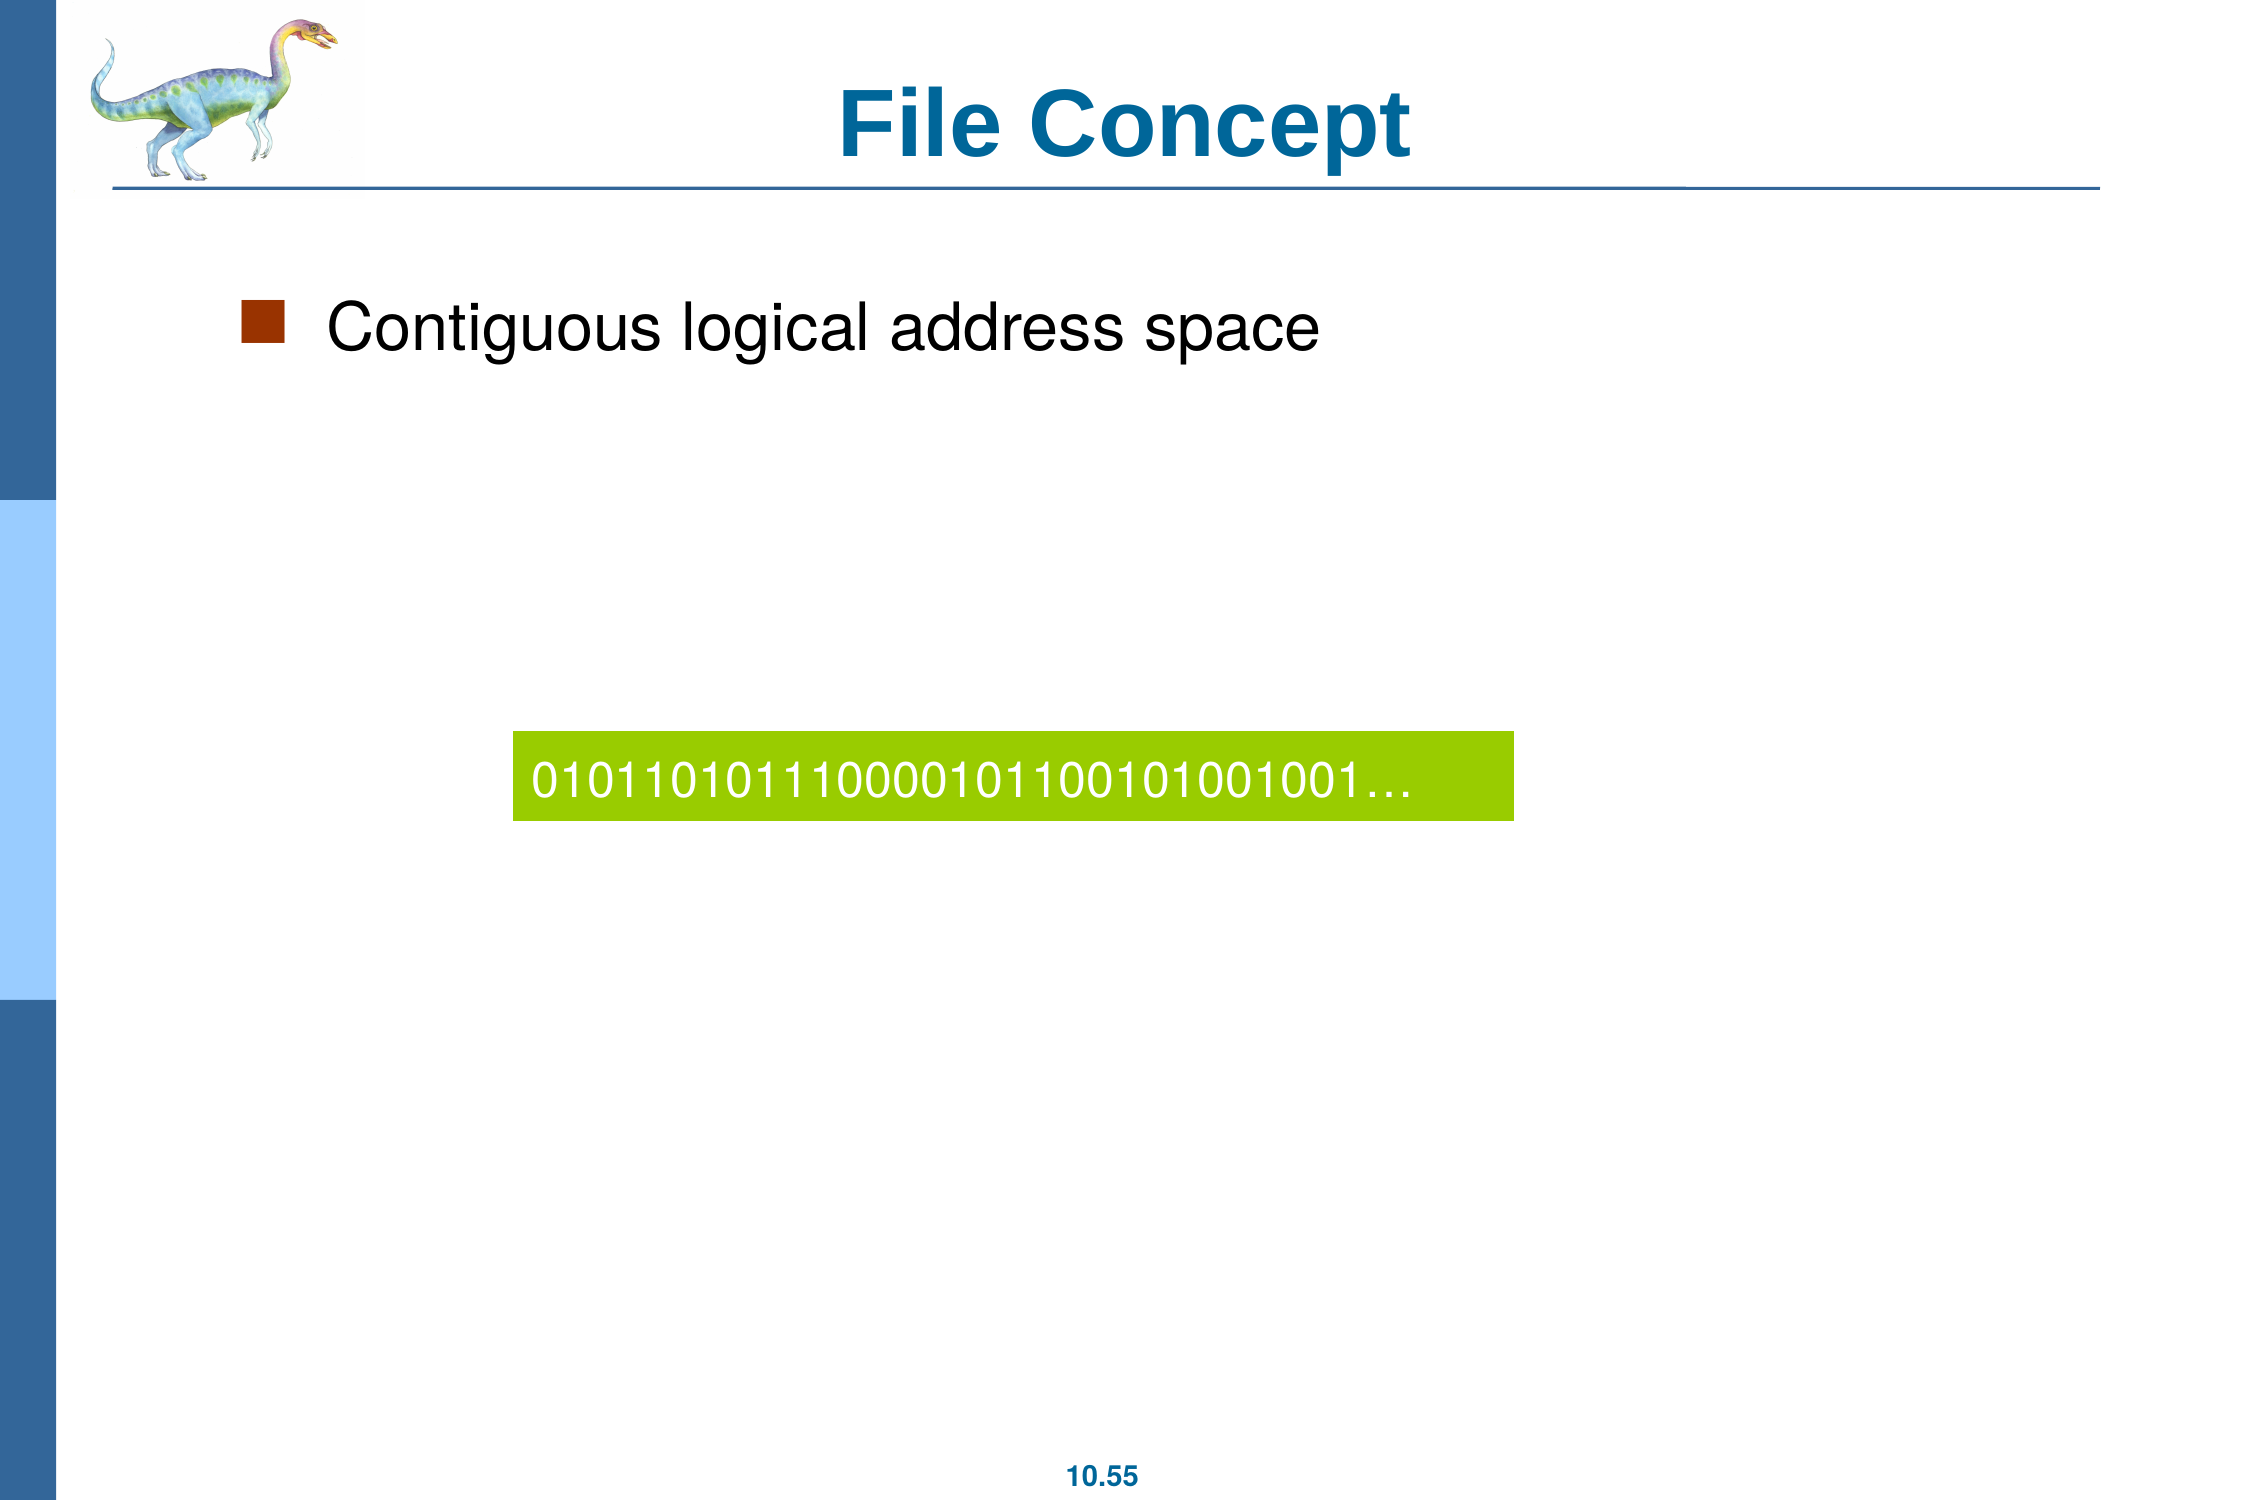

# File Concept
Contiguous logical address space

| 010110101110000101100101001001… |
| --- |